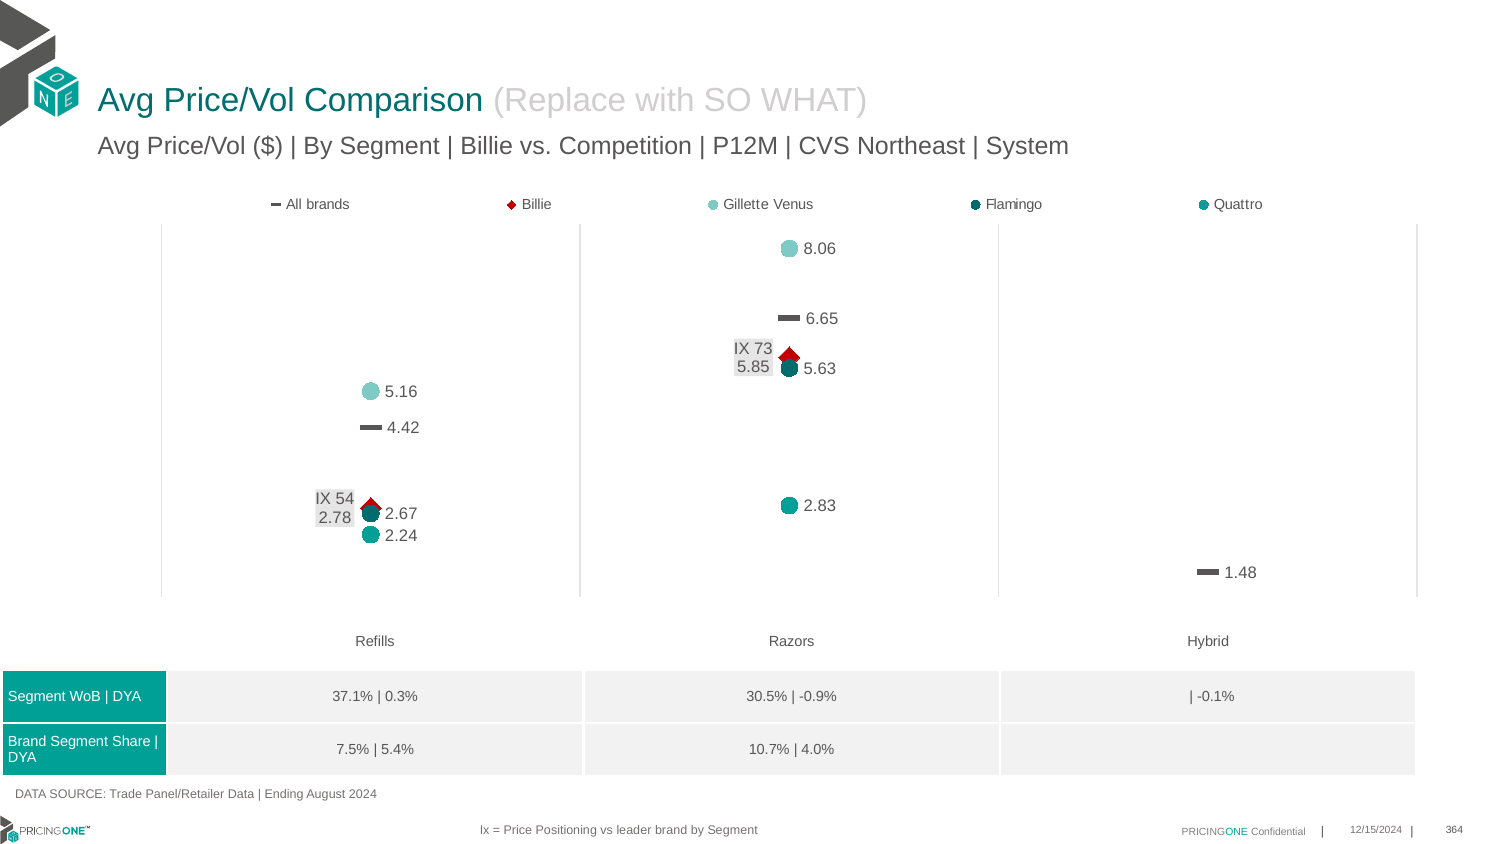

# Avg Price/Vol Comparison (Replace with SO WHAT)
Avg Price/Vol ($) | By Segment | Billie vs. Competition | P12M | CVS Northeast | System

### Chart

| Category | All brands | Billie | Gillette Venus | Flamingo | Quattro |
|---|---|---|---|---|---|
| IX 54 | 4.42 | 2.78 | 5.16 | 2.67 | 2.24 |
| IX 73 | 6.65 | 5.85 | 8.06 | 5.63 | 2.83 |
| None | 1.48 | None | None | None | None |
|  | Refills | Razors | Hybrid |
| --- | --- | --- | --- |
| Segment WoB | DYA | 37.1% | 0.3% | 30.5% | -0.9% | | -0.1% |
| Brand Segment Share | DYA | 7.5% | 5.4% | 10.7% | 4.0% |  |
DATA SOURCE: Trade Panel/Retailer Data | Ending August 2024
Ix = Price Positioning vs leader brand by Segment
12/15/2024
364